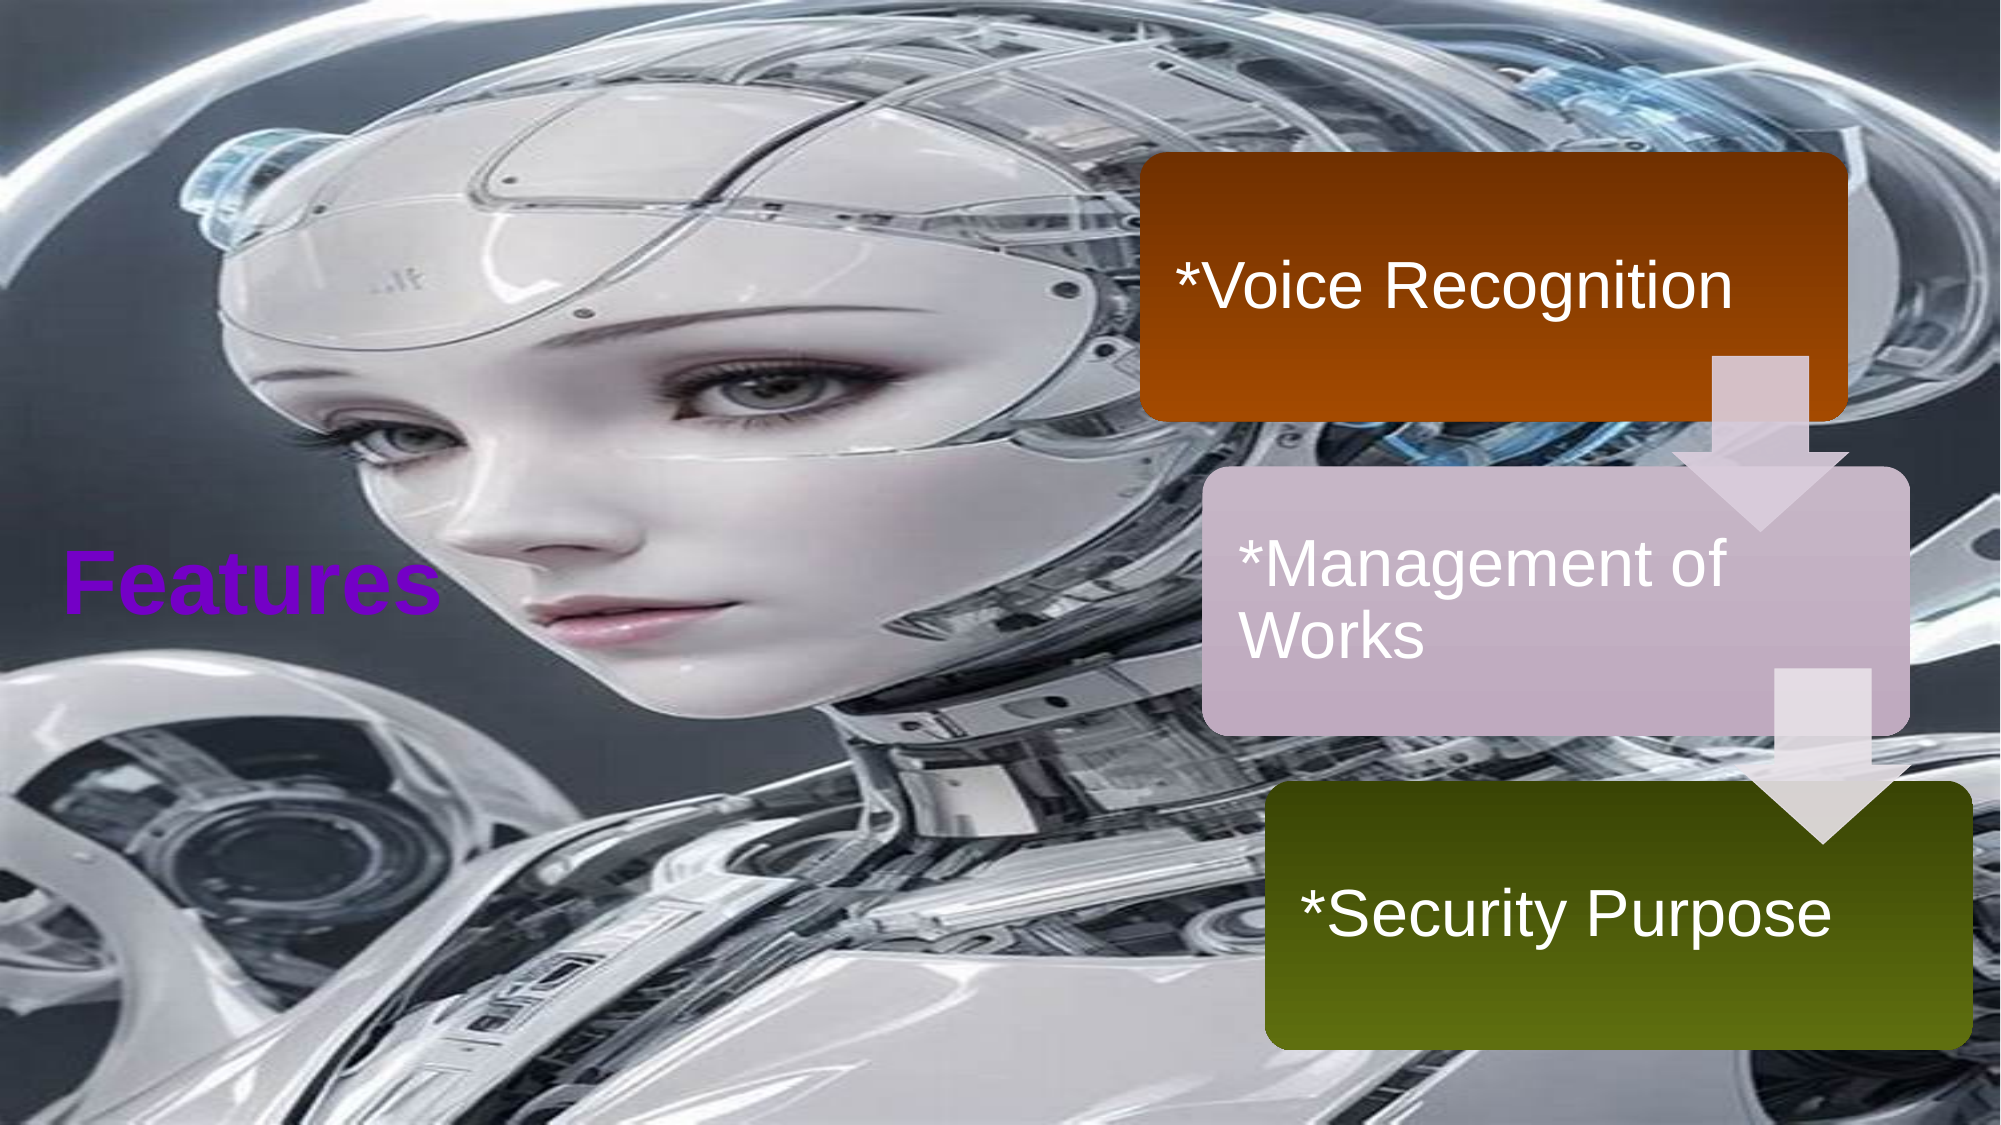

*Voice Recognition
*Management of Works
*Security Purpose

# Features